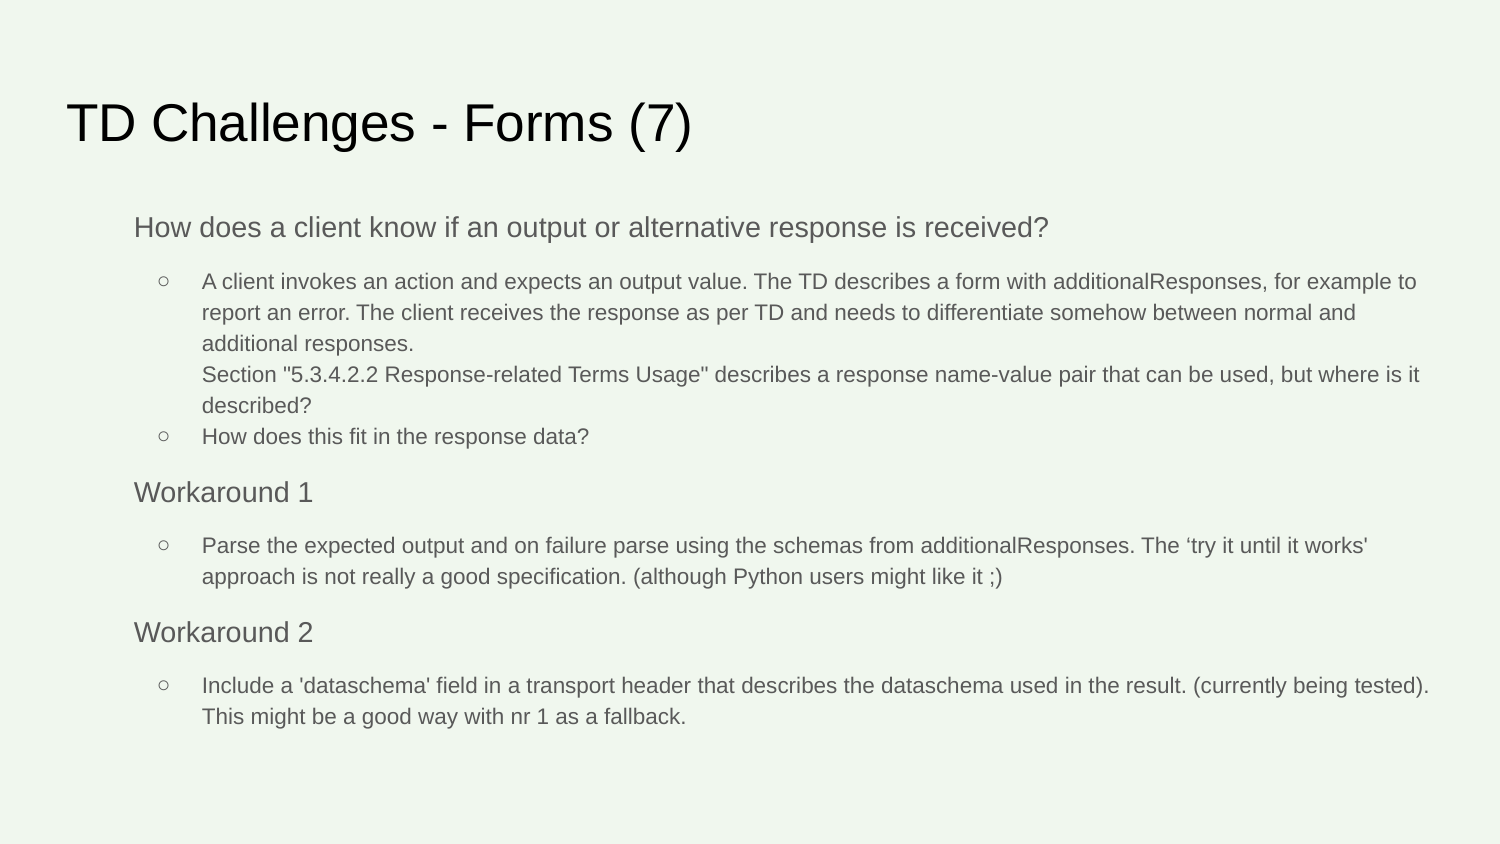

# TD Challenges - Forms (7)
How does a client know if an output or alternative response is received?
A client invokes an action and expects an output value. The TD describes a form with additionalResponses, for example to report an error. The client receives the response as per TD and needs to differentiate somehow between normal and additional responses.
Section "5.3.4.2.2 Response-related Terms Usage" describes a response name-value pair that can be used, but where is it described?
How does this fit in the response data?
Workaround 1
Parse the expected output and on failure parse using the schemas from additionalResponses. The ‘try it until it works' approach is not really a good specification. (although Python users might like it ;)
Workaround 2
Include a 'dataschema' field in a transport header that describes the dataschema used in the result. (currently being tested). This might be a good way with nr 1 as a fallback.